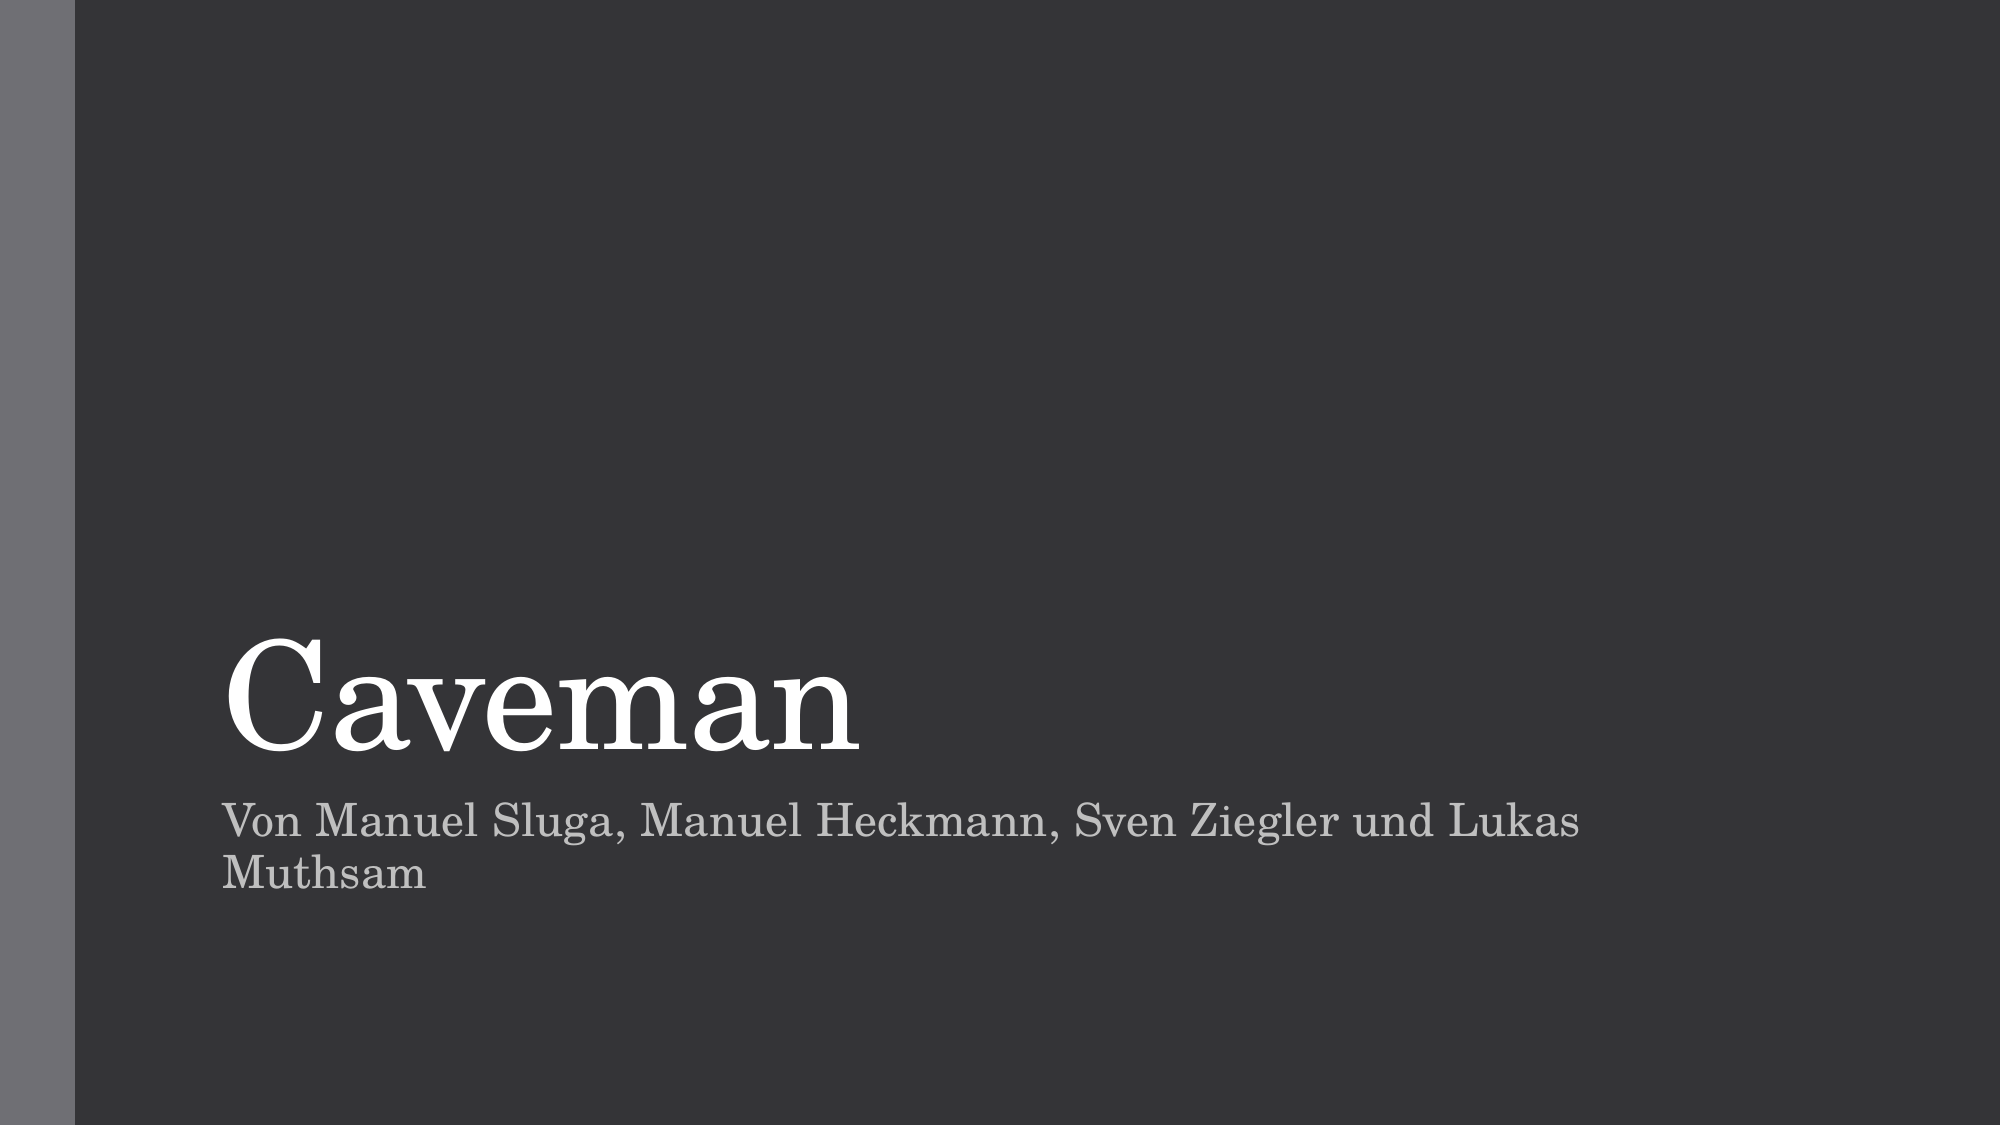

# Caveman
Von Manuel Sluga, Manuel Heckmann, Sven Ziegler und Lukas Muthsam